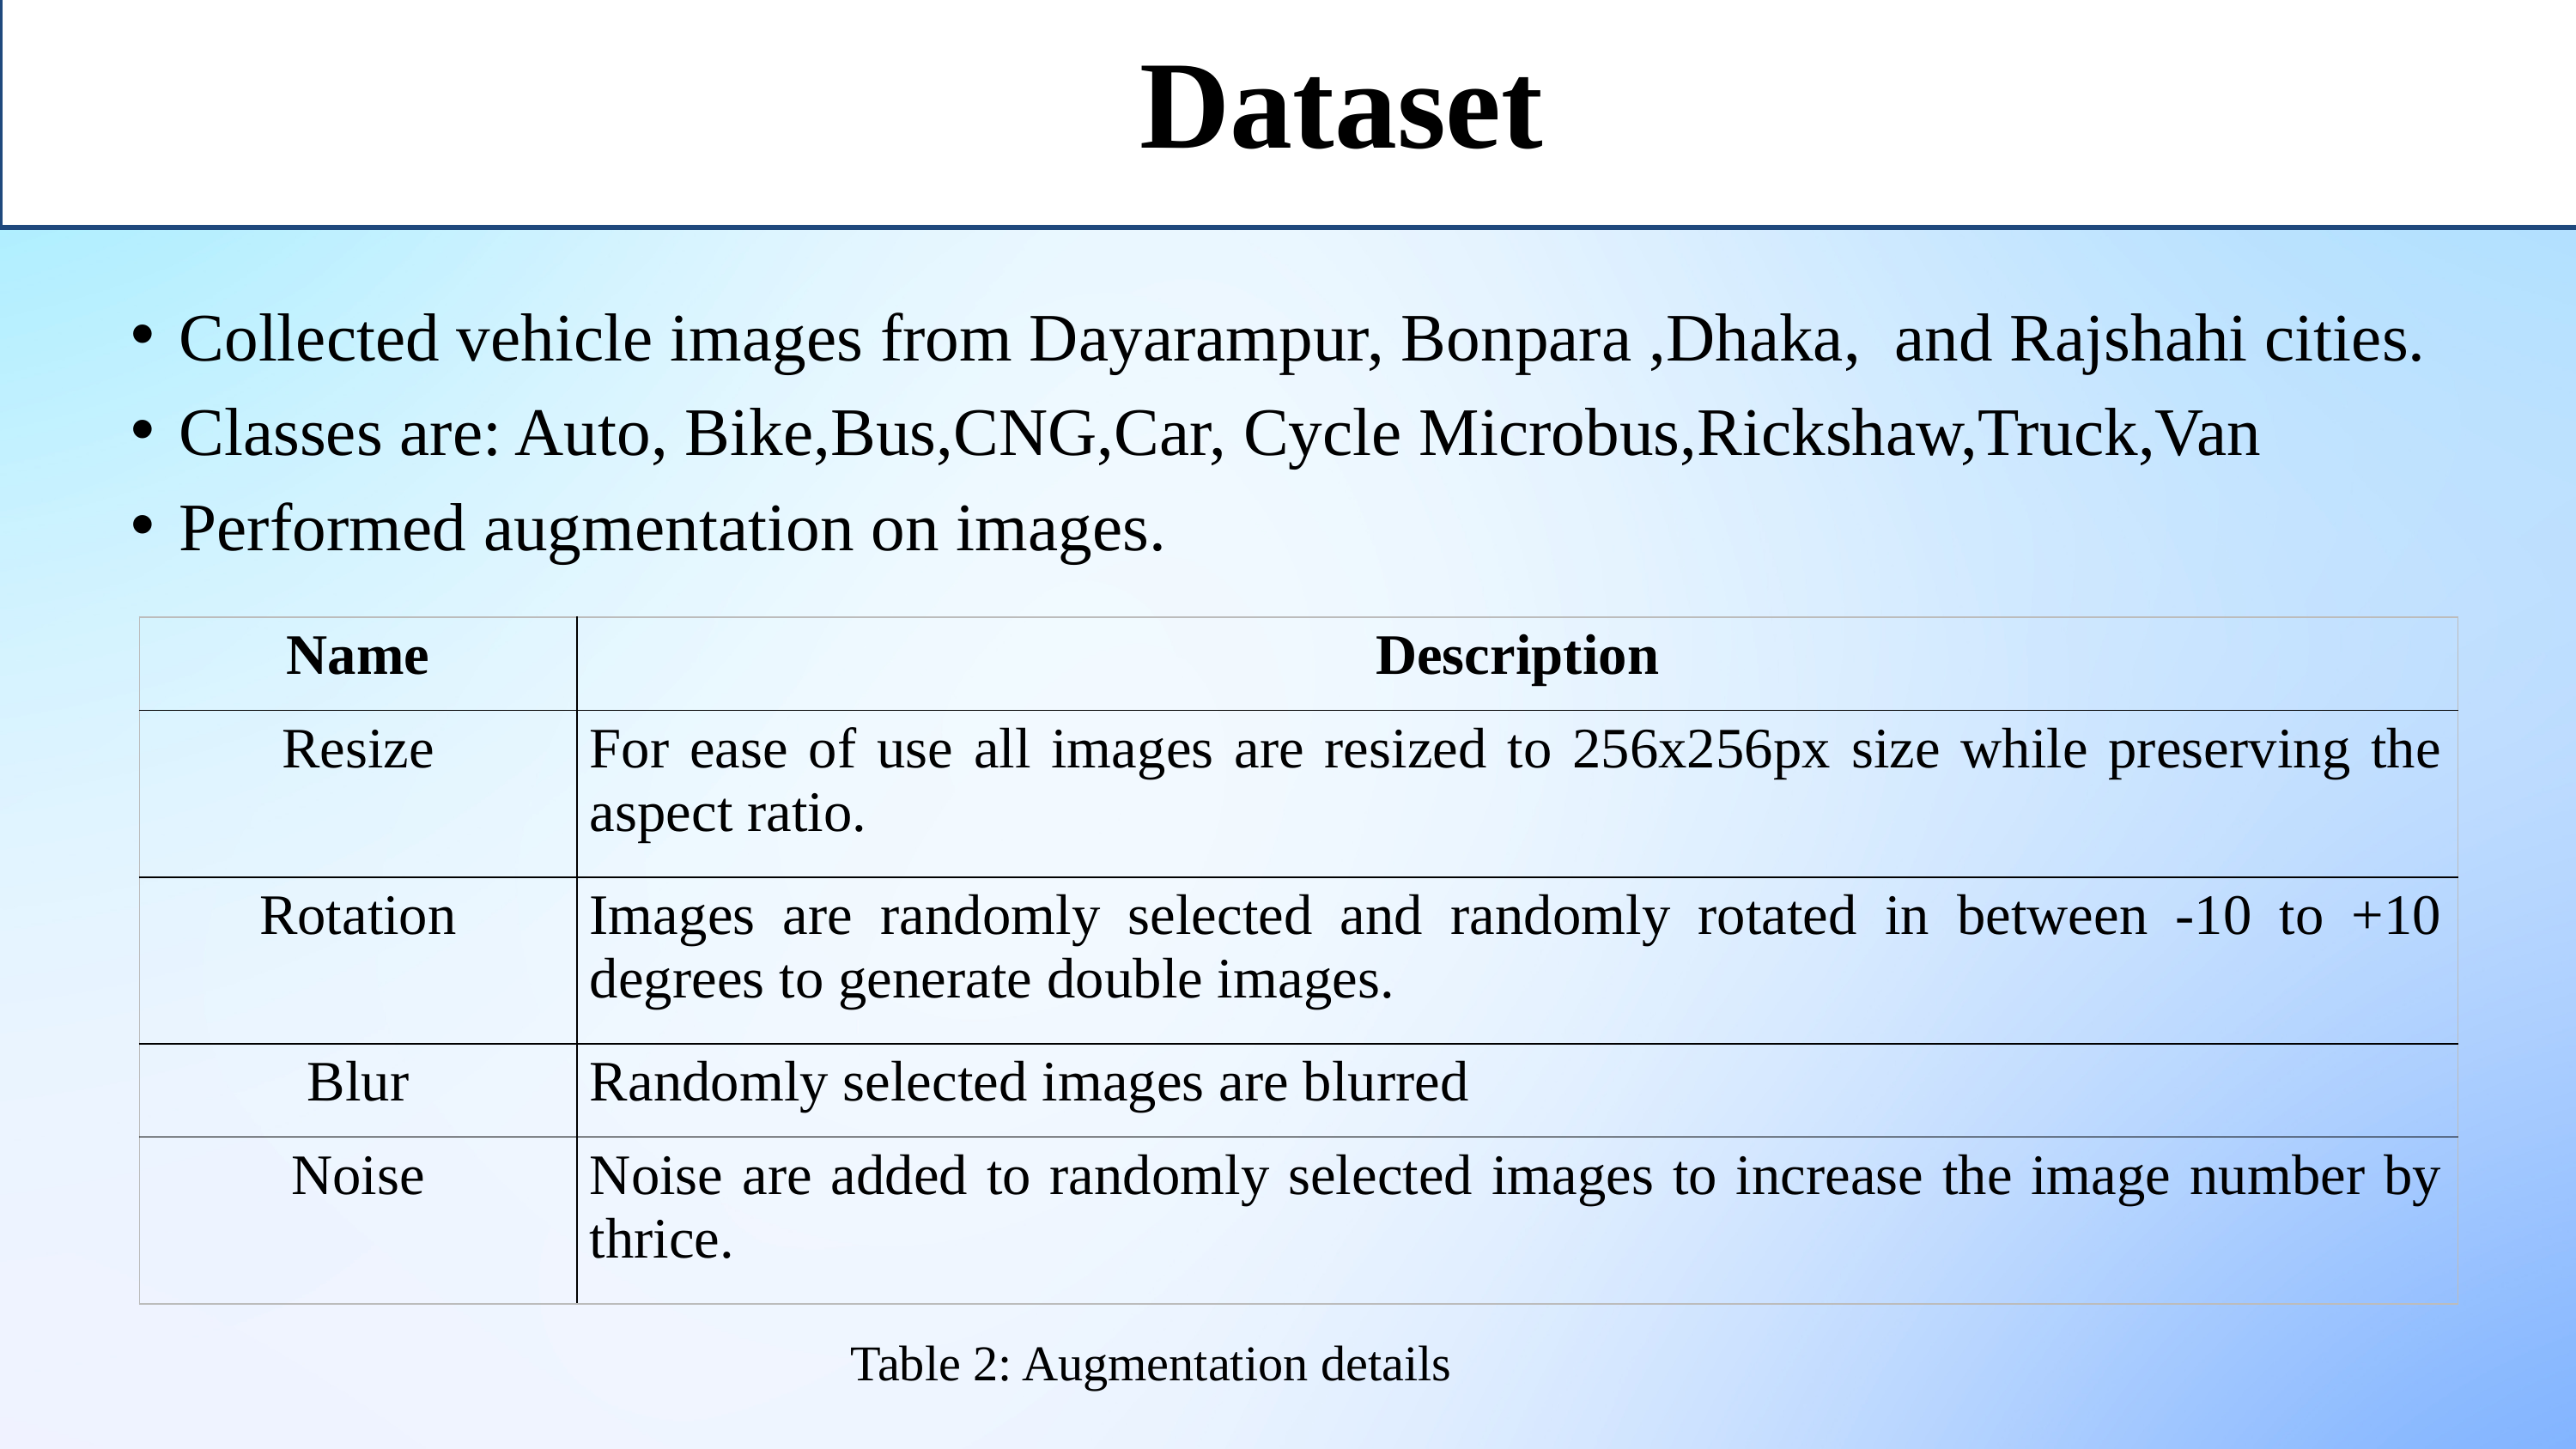

Dataset
Collected vehicle images from Dayarampur, Bonpara ,Dhaka,  and Rajshahi cities.
Classes are: Auto, Bike,Bus,CNG,Car, Cycle Microbus,Rickshaw,Truck,Van
Performed augmentation on images.

| Name | Description |
| --- | --- |
| Resize | For ease of use all images are resized to 256x256px size while preserving the aspect ratio. |
| Rotation | Images are randomly selected and randomly rotated in between -10 to +10 degrees to generate double images. |
| Blur | Randomly selected images are blurred |
| Noise | Noise are added to randomly selected images to increase the image number by thrice. |
Table 2: Augmentation details